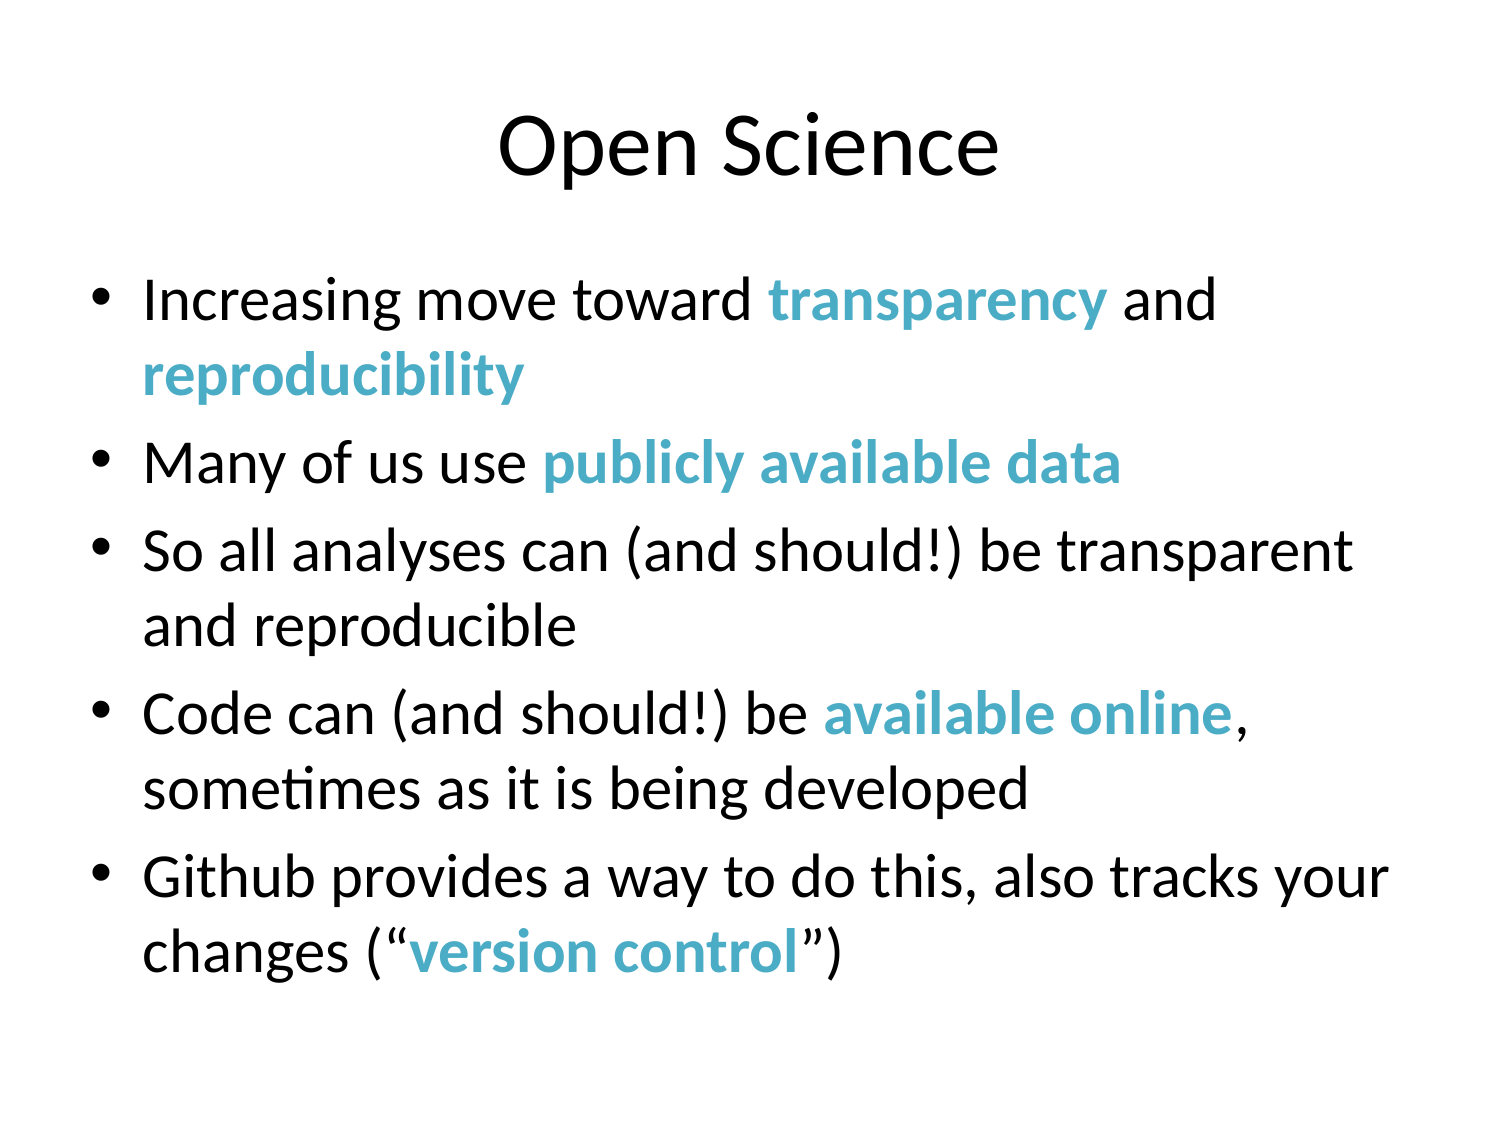

# Open Science
Increasing move toward transparency and reproducibility
Many of us use publicly available data
So all analyses can (and should!) be transparent and reproducible
Code can (and should!) be available online, sometimes as it is being developed
Github provides a way to do this, also tracks your changes (“version control”)